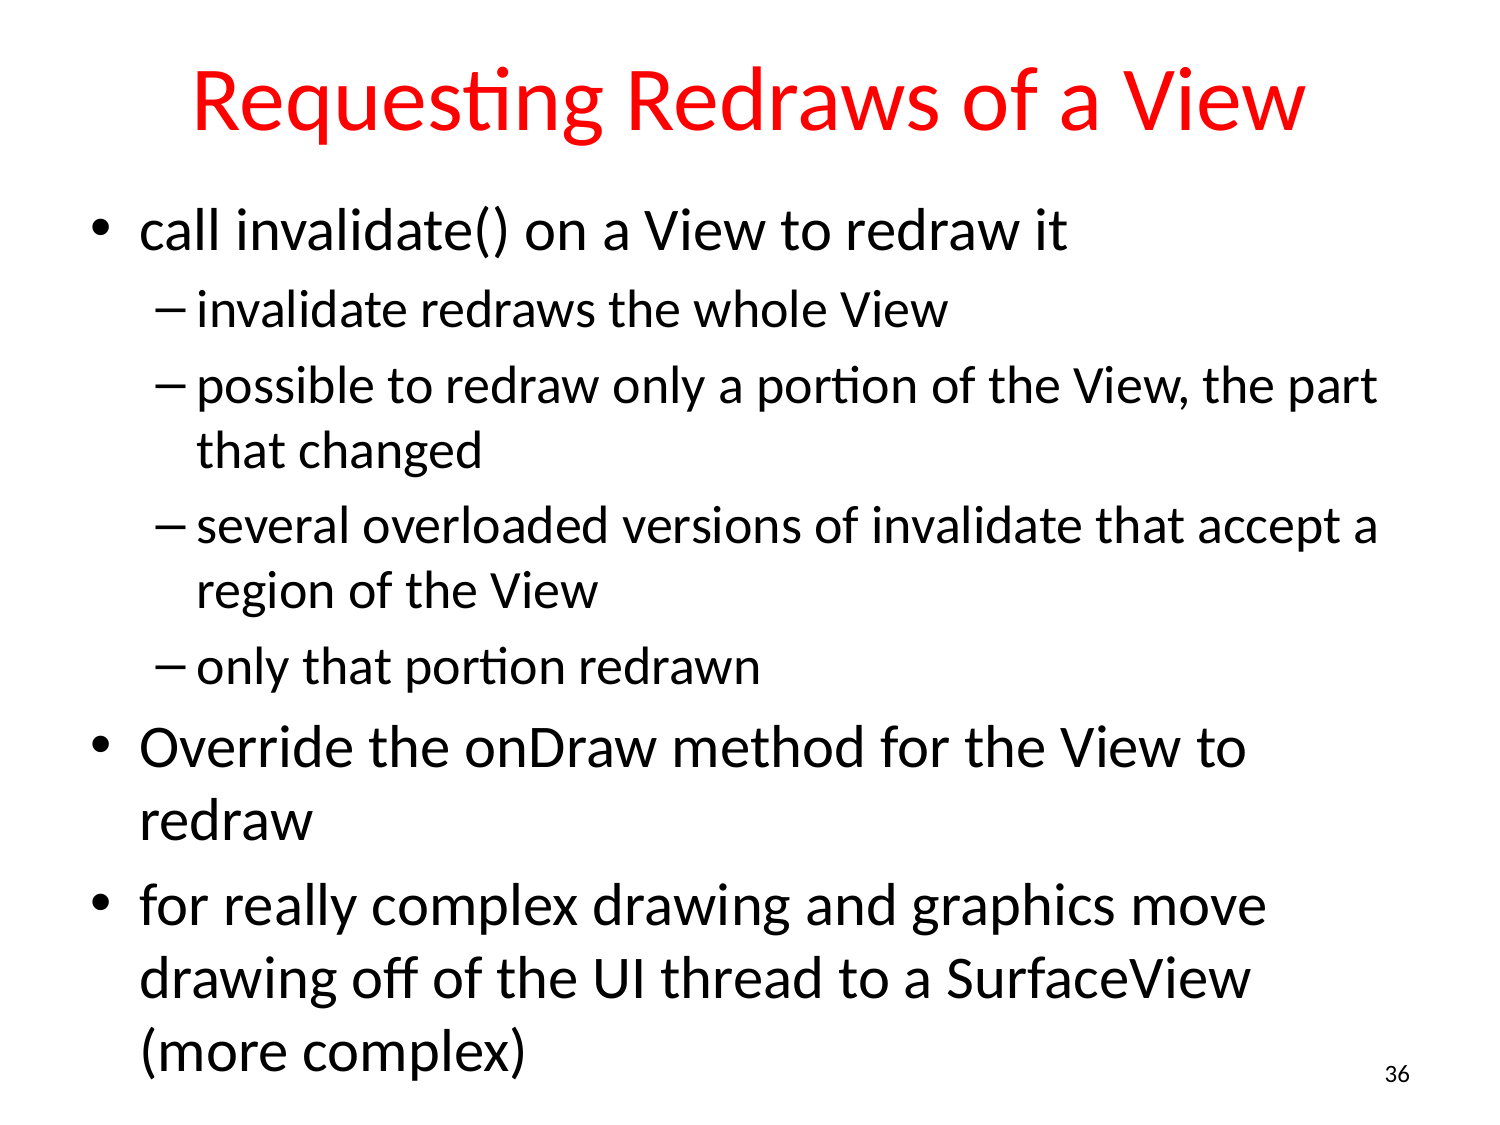

# Requesting Redraws of a View
call invalidate() on a View to redraw it
invalidate redraws the whole View
possible to redraw only a portion of the View, the part that changed
several overloaded versions of invalidate that accept a region of the View
only that portion redrawn
Override the onDraw method for the View to redraw
for really complex drawing and graphics move drawing off of the UI thread to a SurfaceView (more complex)
36